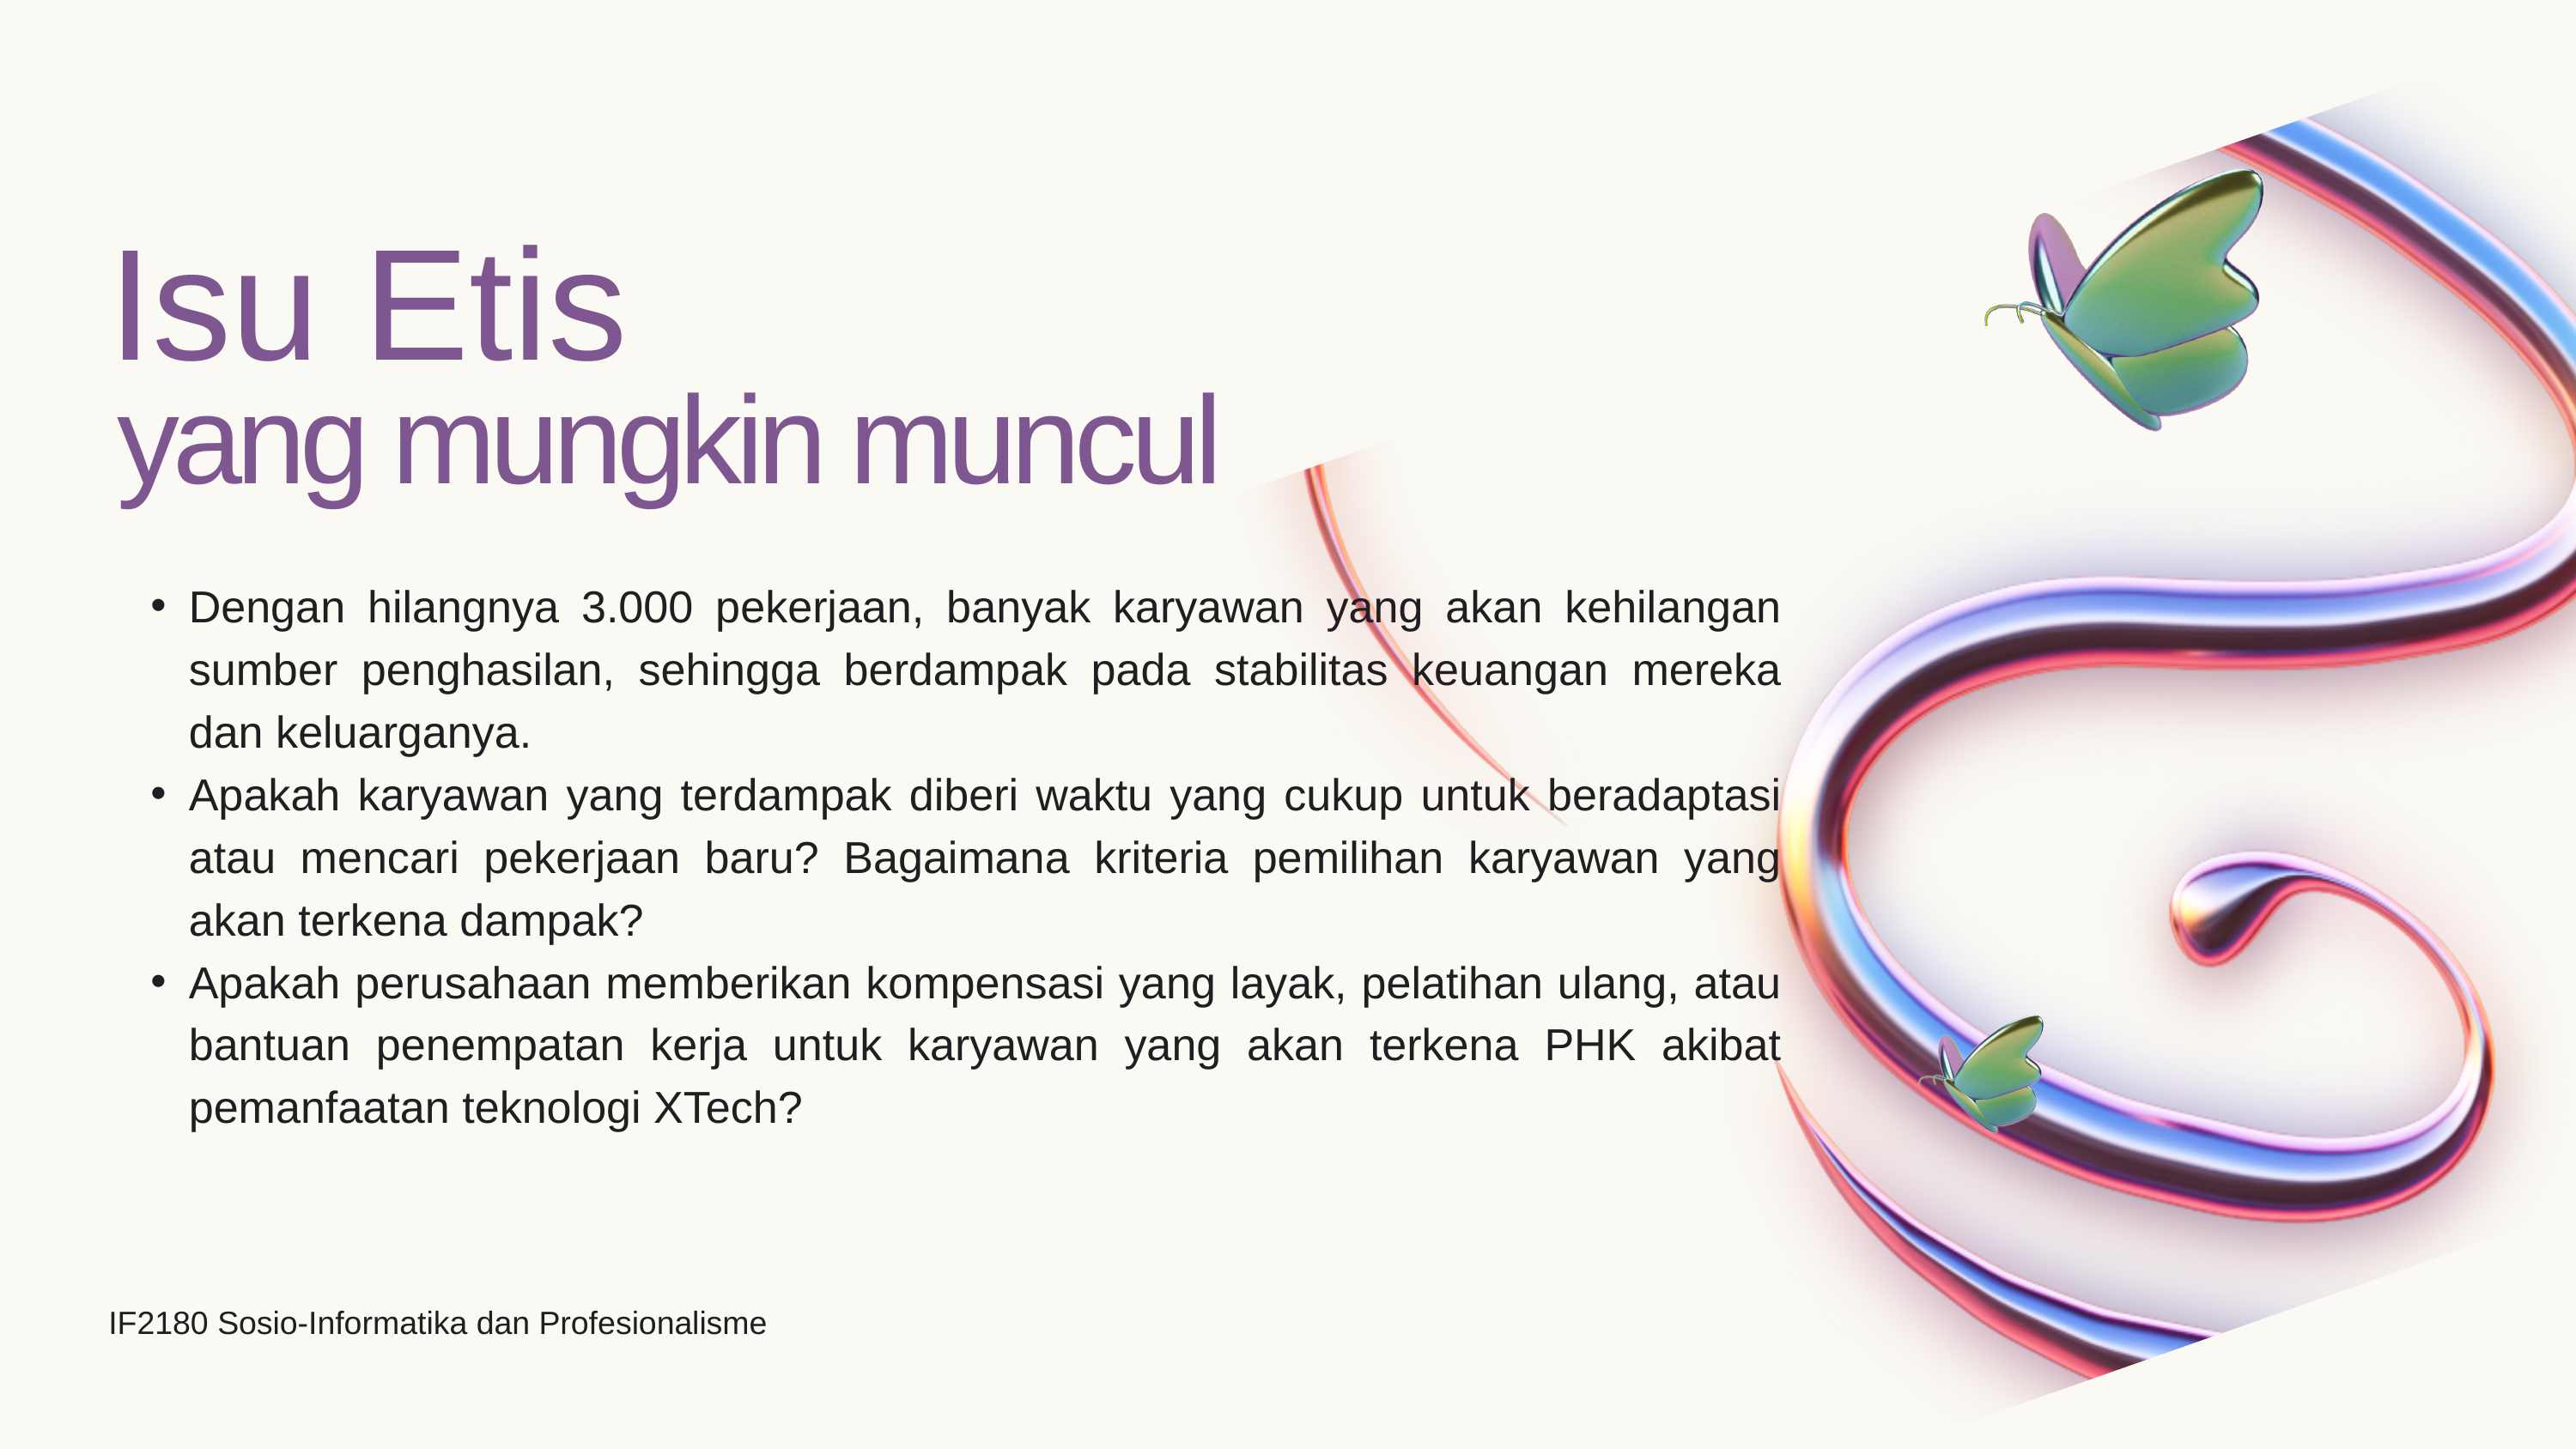

Isu Etis
yang mungkin muncul
Dengan hilangnya 3.000 pekerjaan, banyak karyawan yang akan kehilangan sumber penghasilan, sehingga berdampak pada stabilitas keuangan mereka dan keluarganya.
Apakah karyawan yang terdampak diberi waktu yang cukup untuk beradaptasi atau mencari pekerjaan baru? Bagaimana kriteria pemilihan karyawan yang akan terkena dampak?
Apakah perusahaan memberikan kompensasi yang layak, pelatihan ulang, atau bantuan penempatan kerja untuk karyawan yang akan terkena PHK akibat pemanfaatan teknologi XTech?
IF2180 Sosio-Informatika dan Profesionalisme